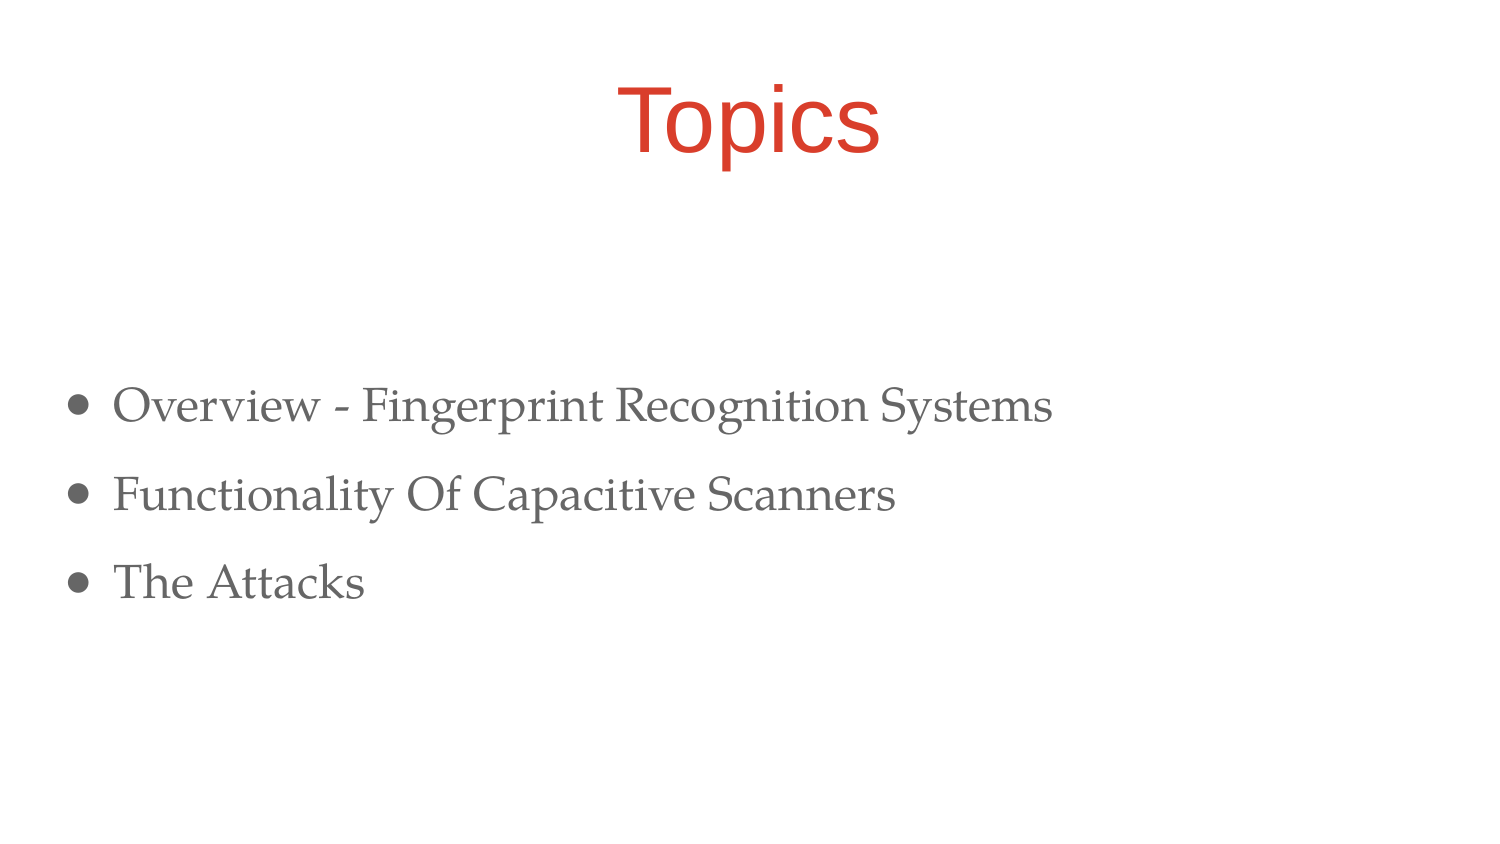

# Topics
Overview - Fingerprint Recognition Systems
Functionality Of Capacitive Scanners
The Attacks